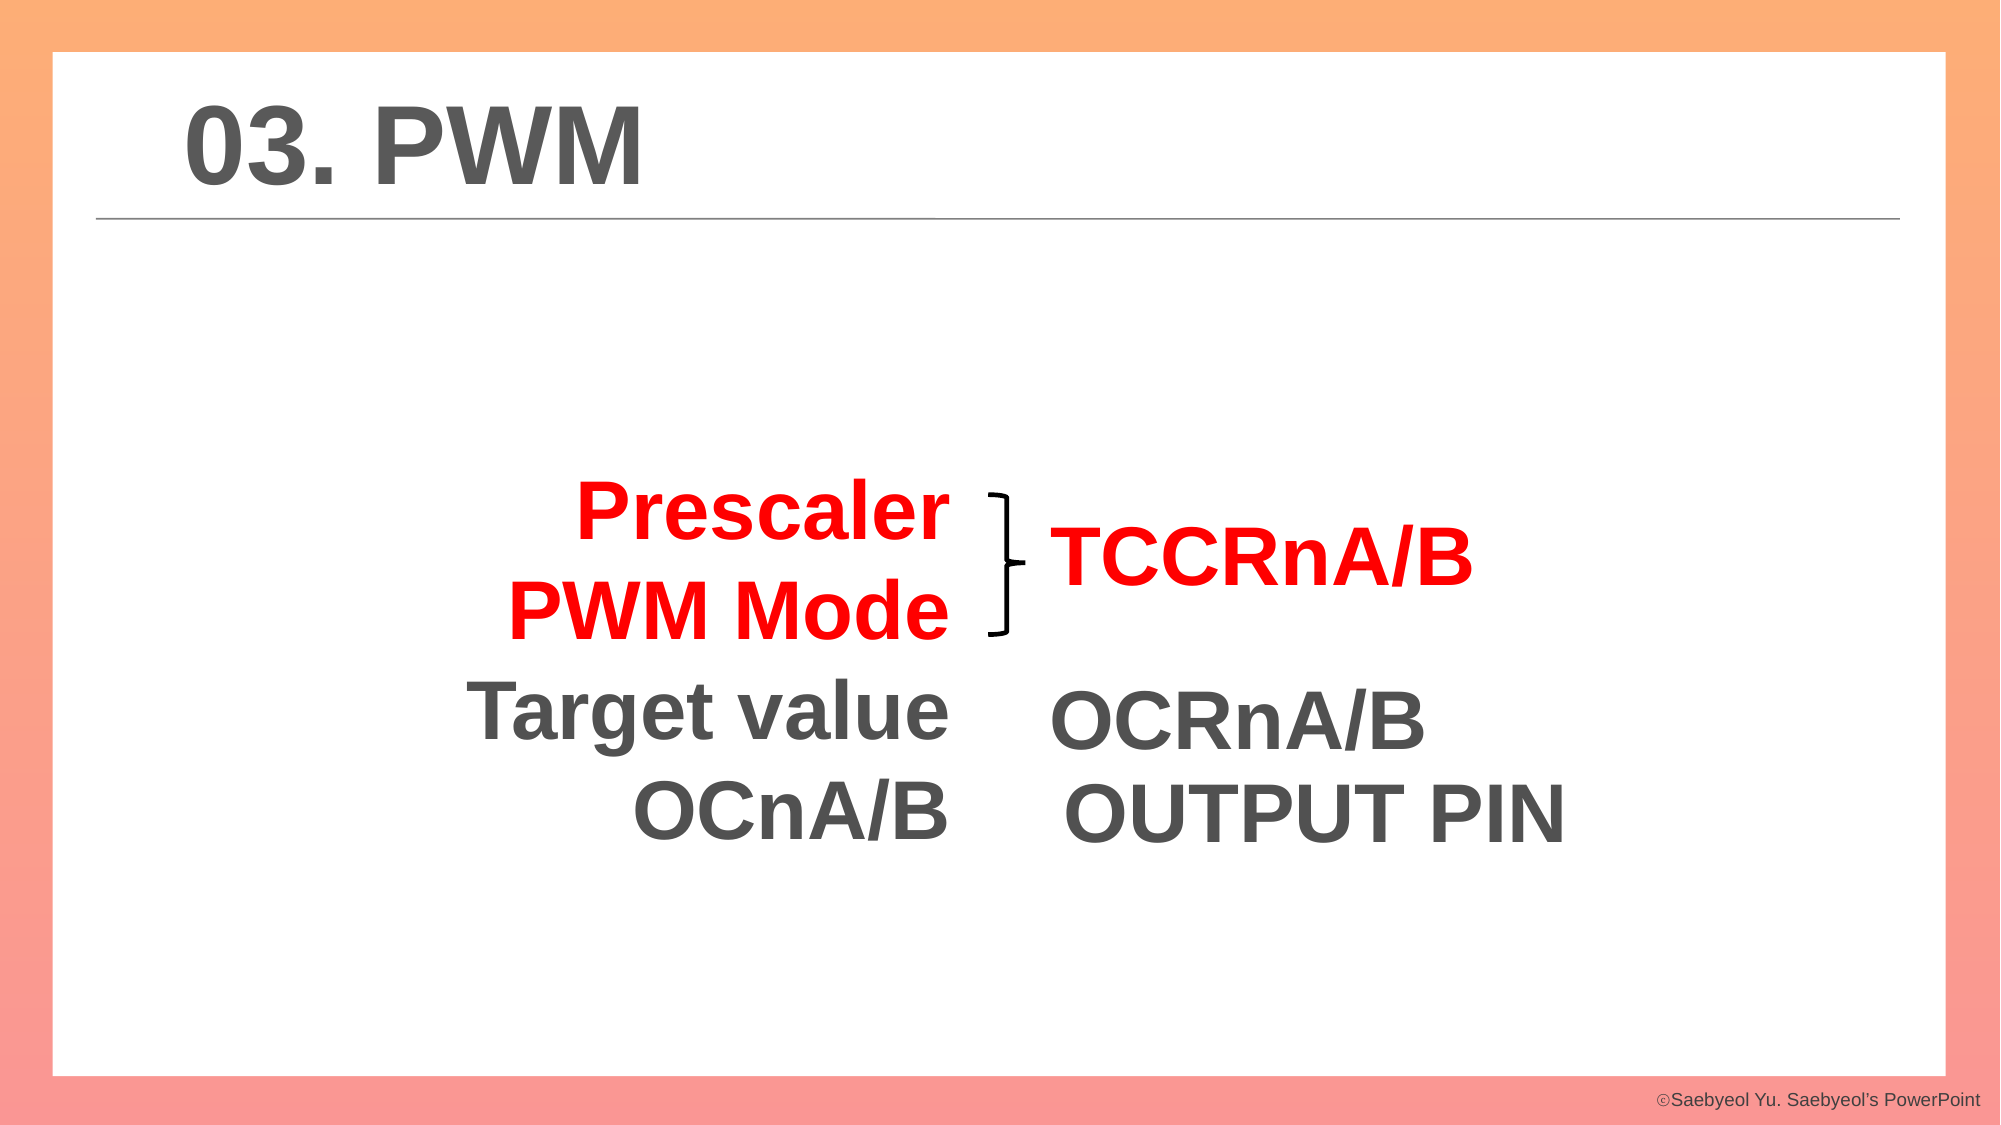

03. PWM
Prescaler
PWM Mode
Target value
OCnA/B

TCCRnA/B
OUTPUT PIN
OCRnA/B